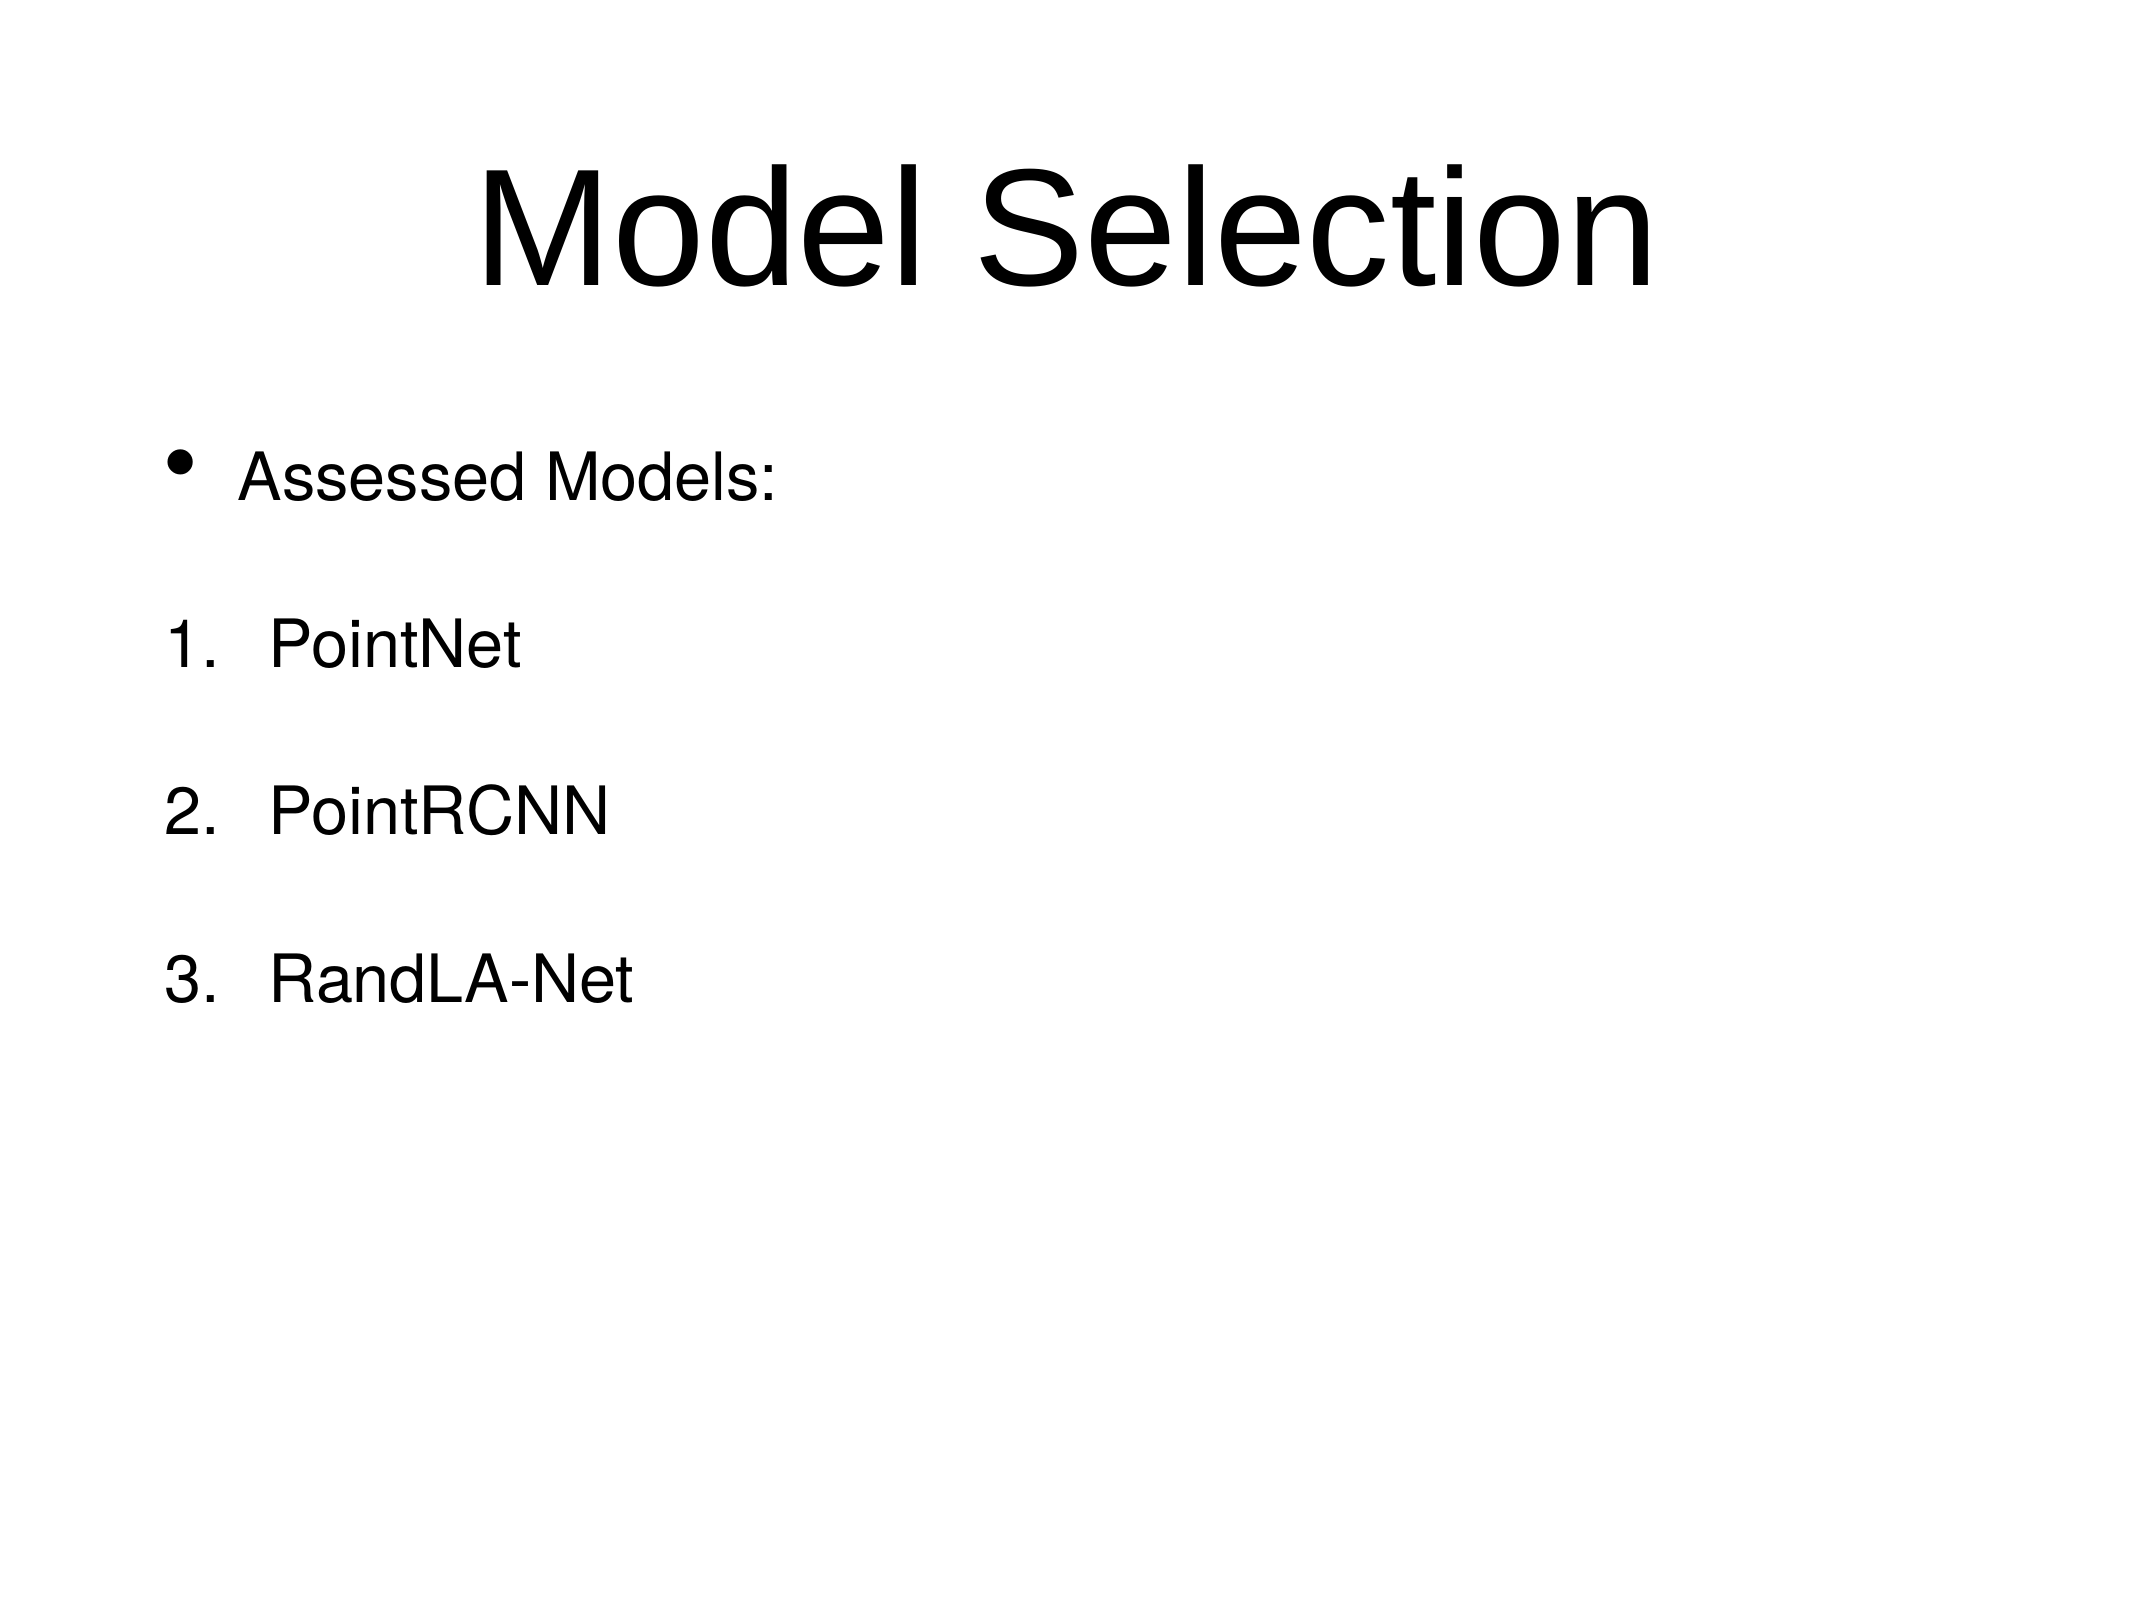

# Model Selection
Assessed Models:
PointNet
PointRCNN
RandLA-Net
9